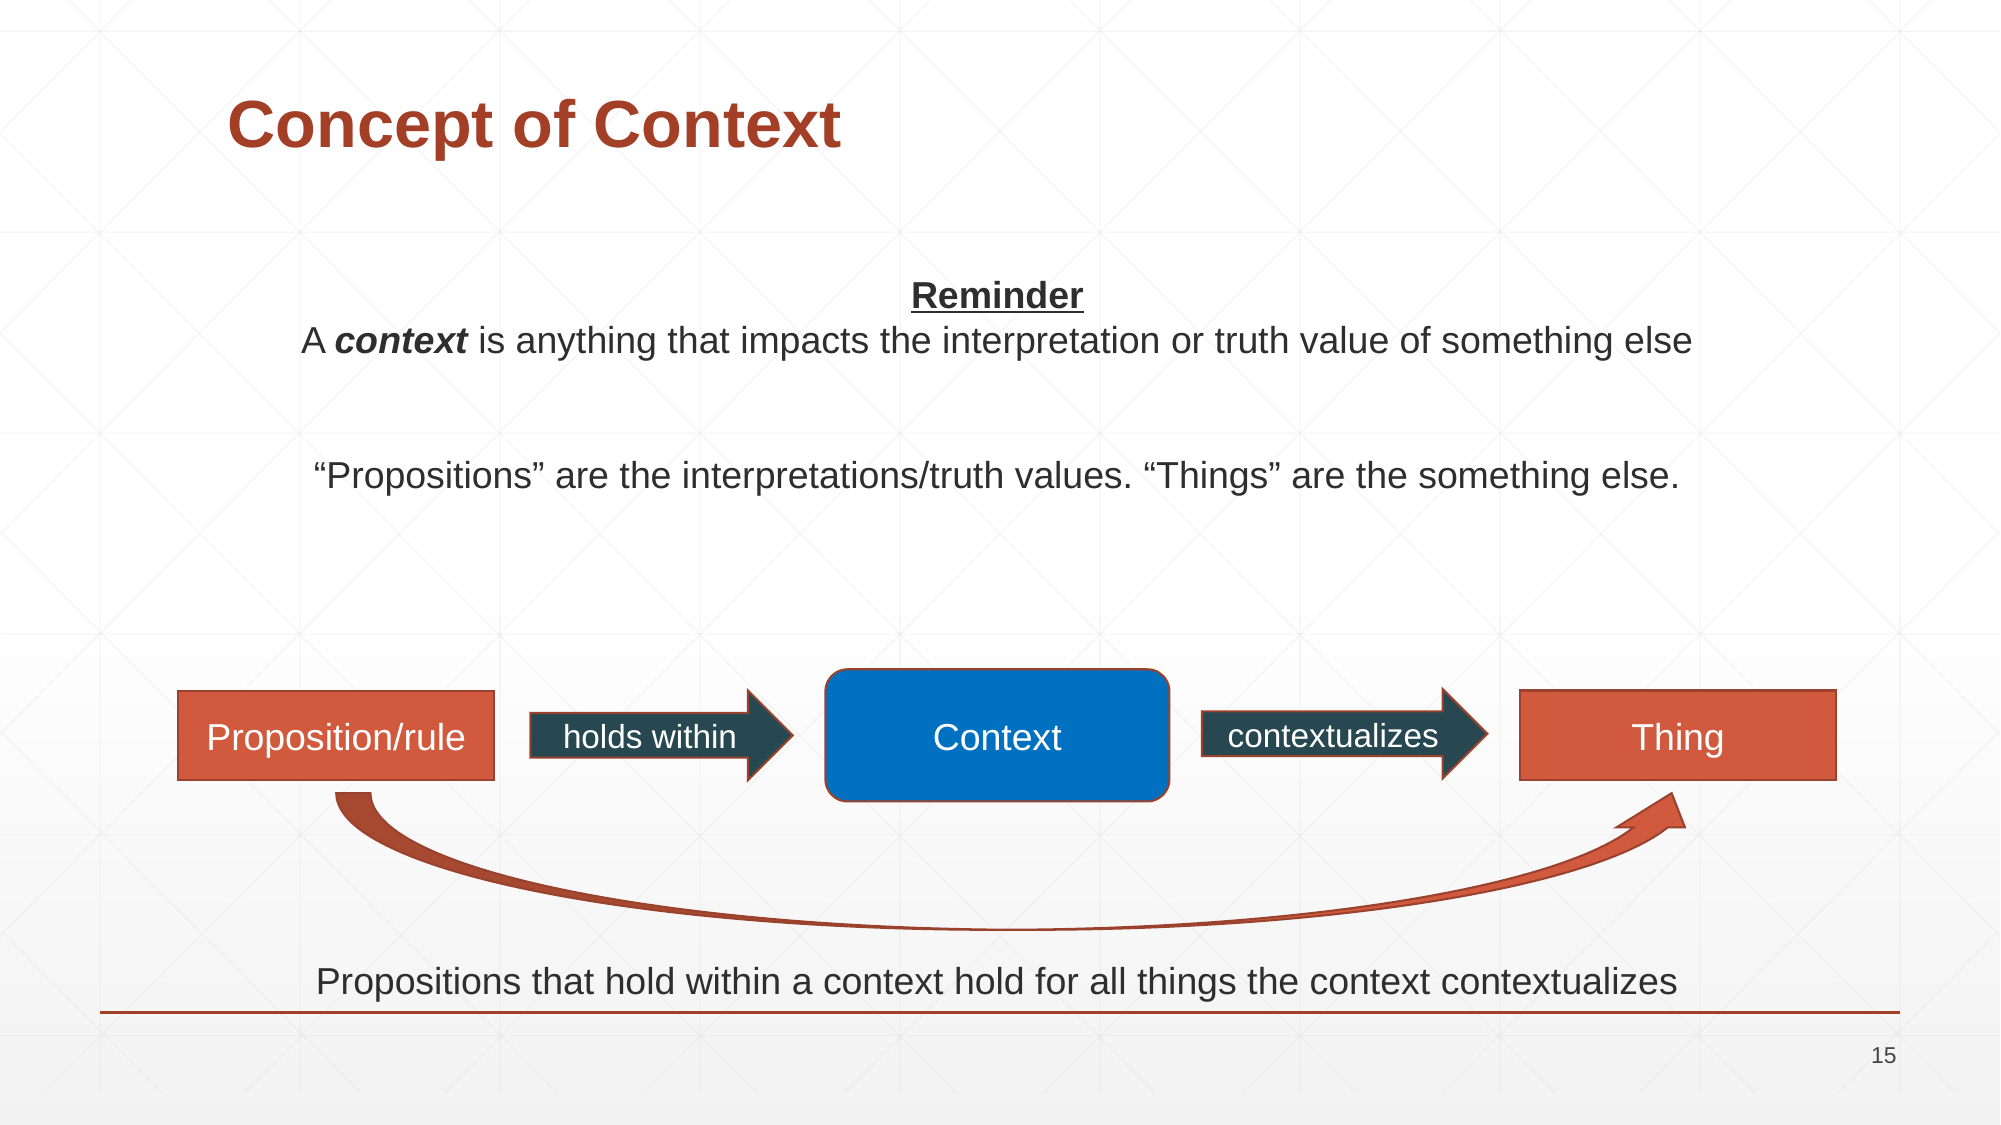

# Concept of Context
Reminder
A context is anything that impacts the interpretation or truth value of something else

“Propositions” are the interpretations/truth values. “Things” are the something else.

Context
contextualizes
holds within
Thing
Proposition/rule

Propositions that hold within a context hold for all things the context contextualizes
15